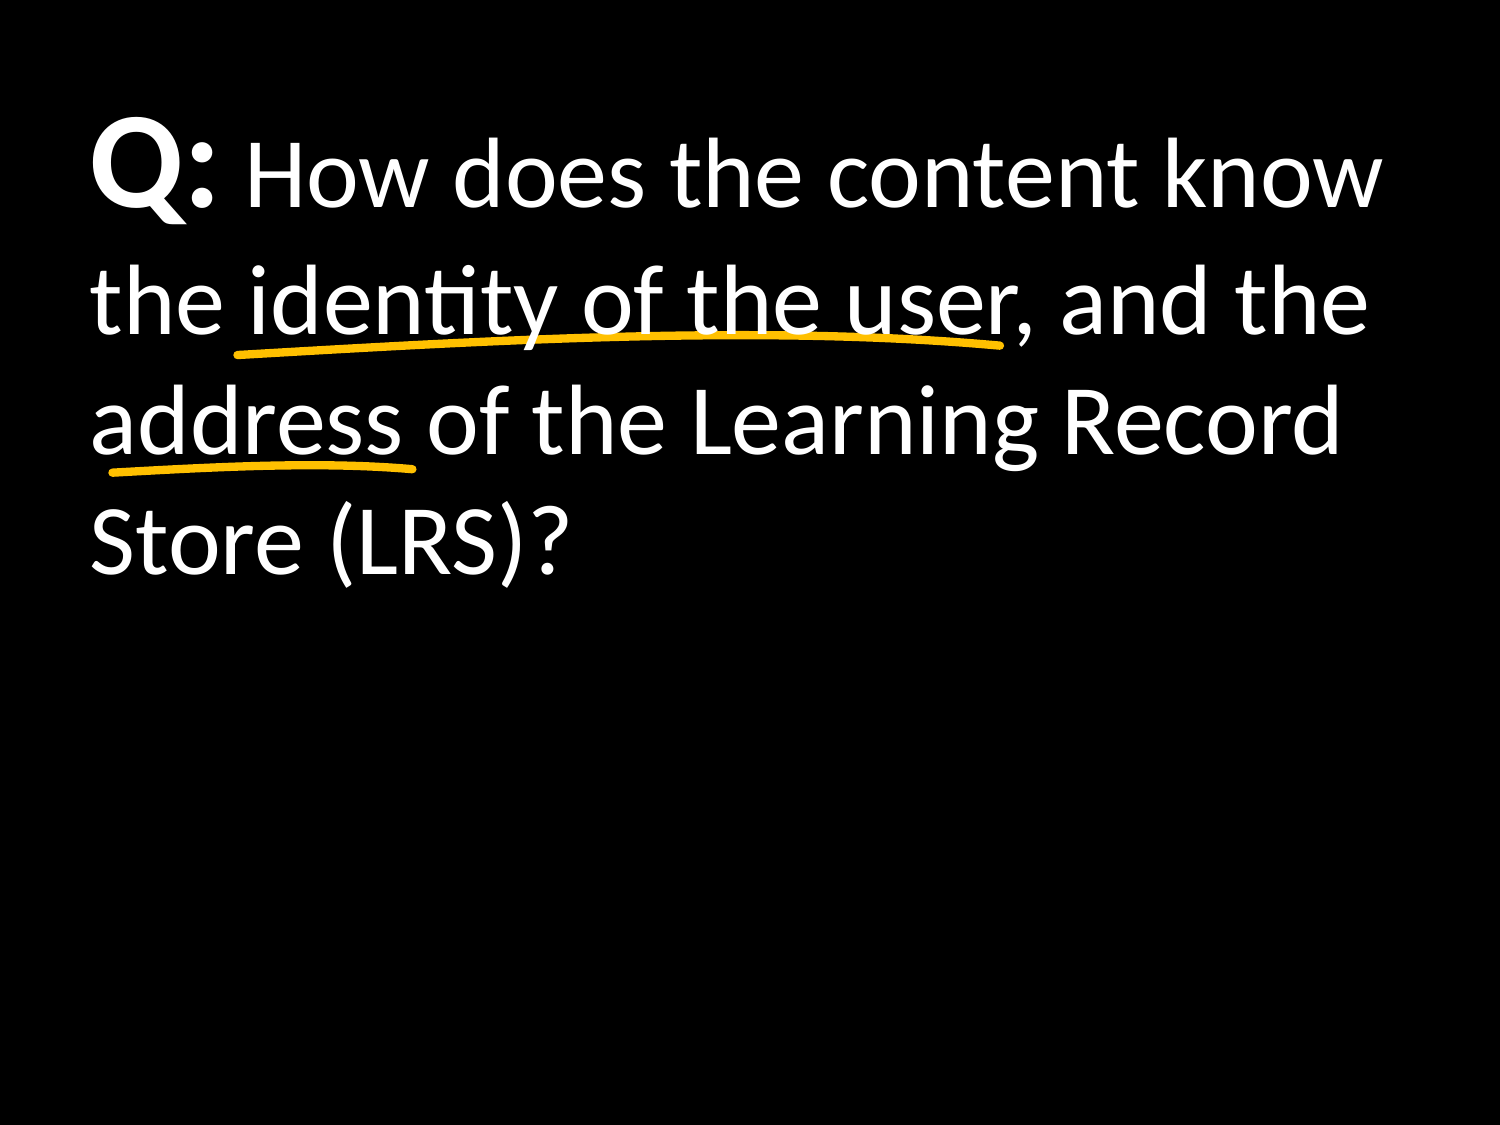

Q: How does the content know the identity of the user, and the address of the Learning Record Store (LRS)?